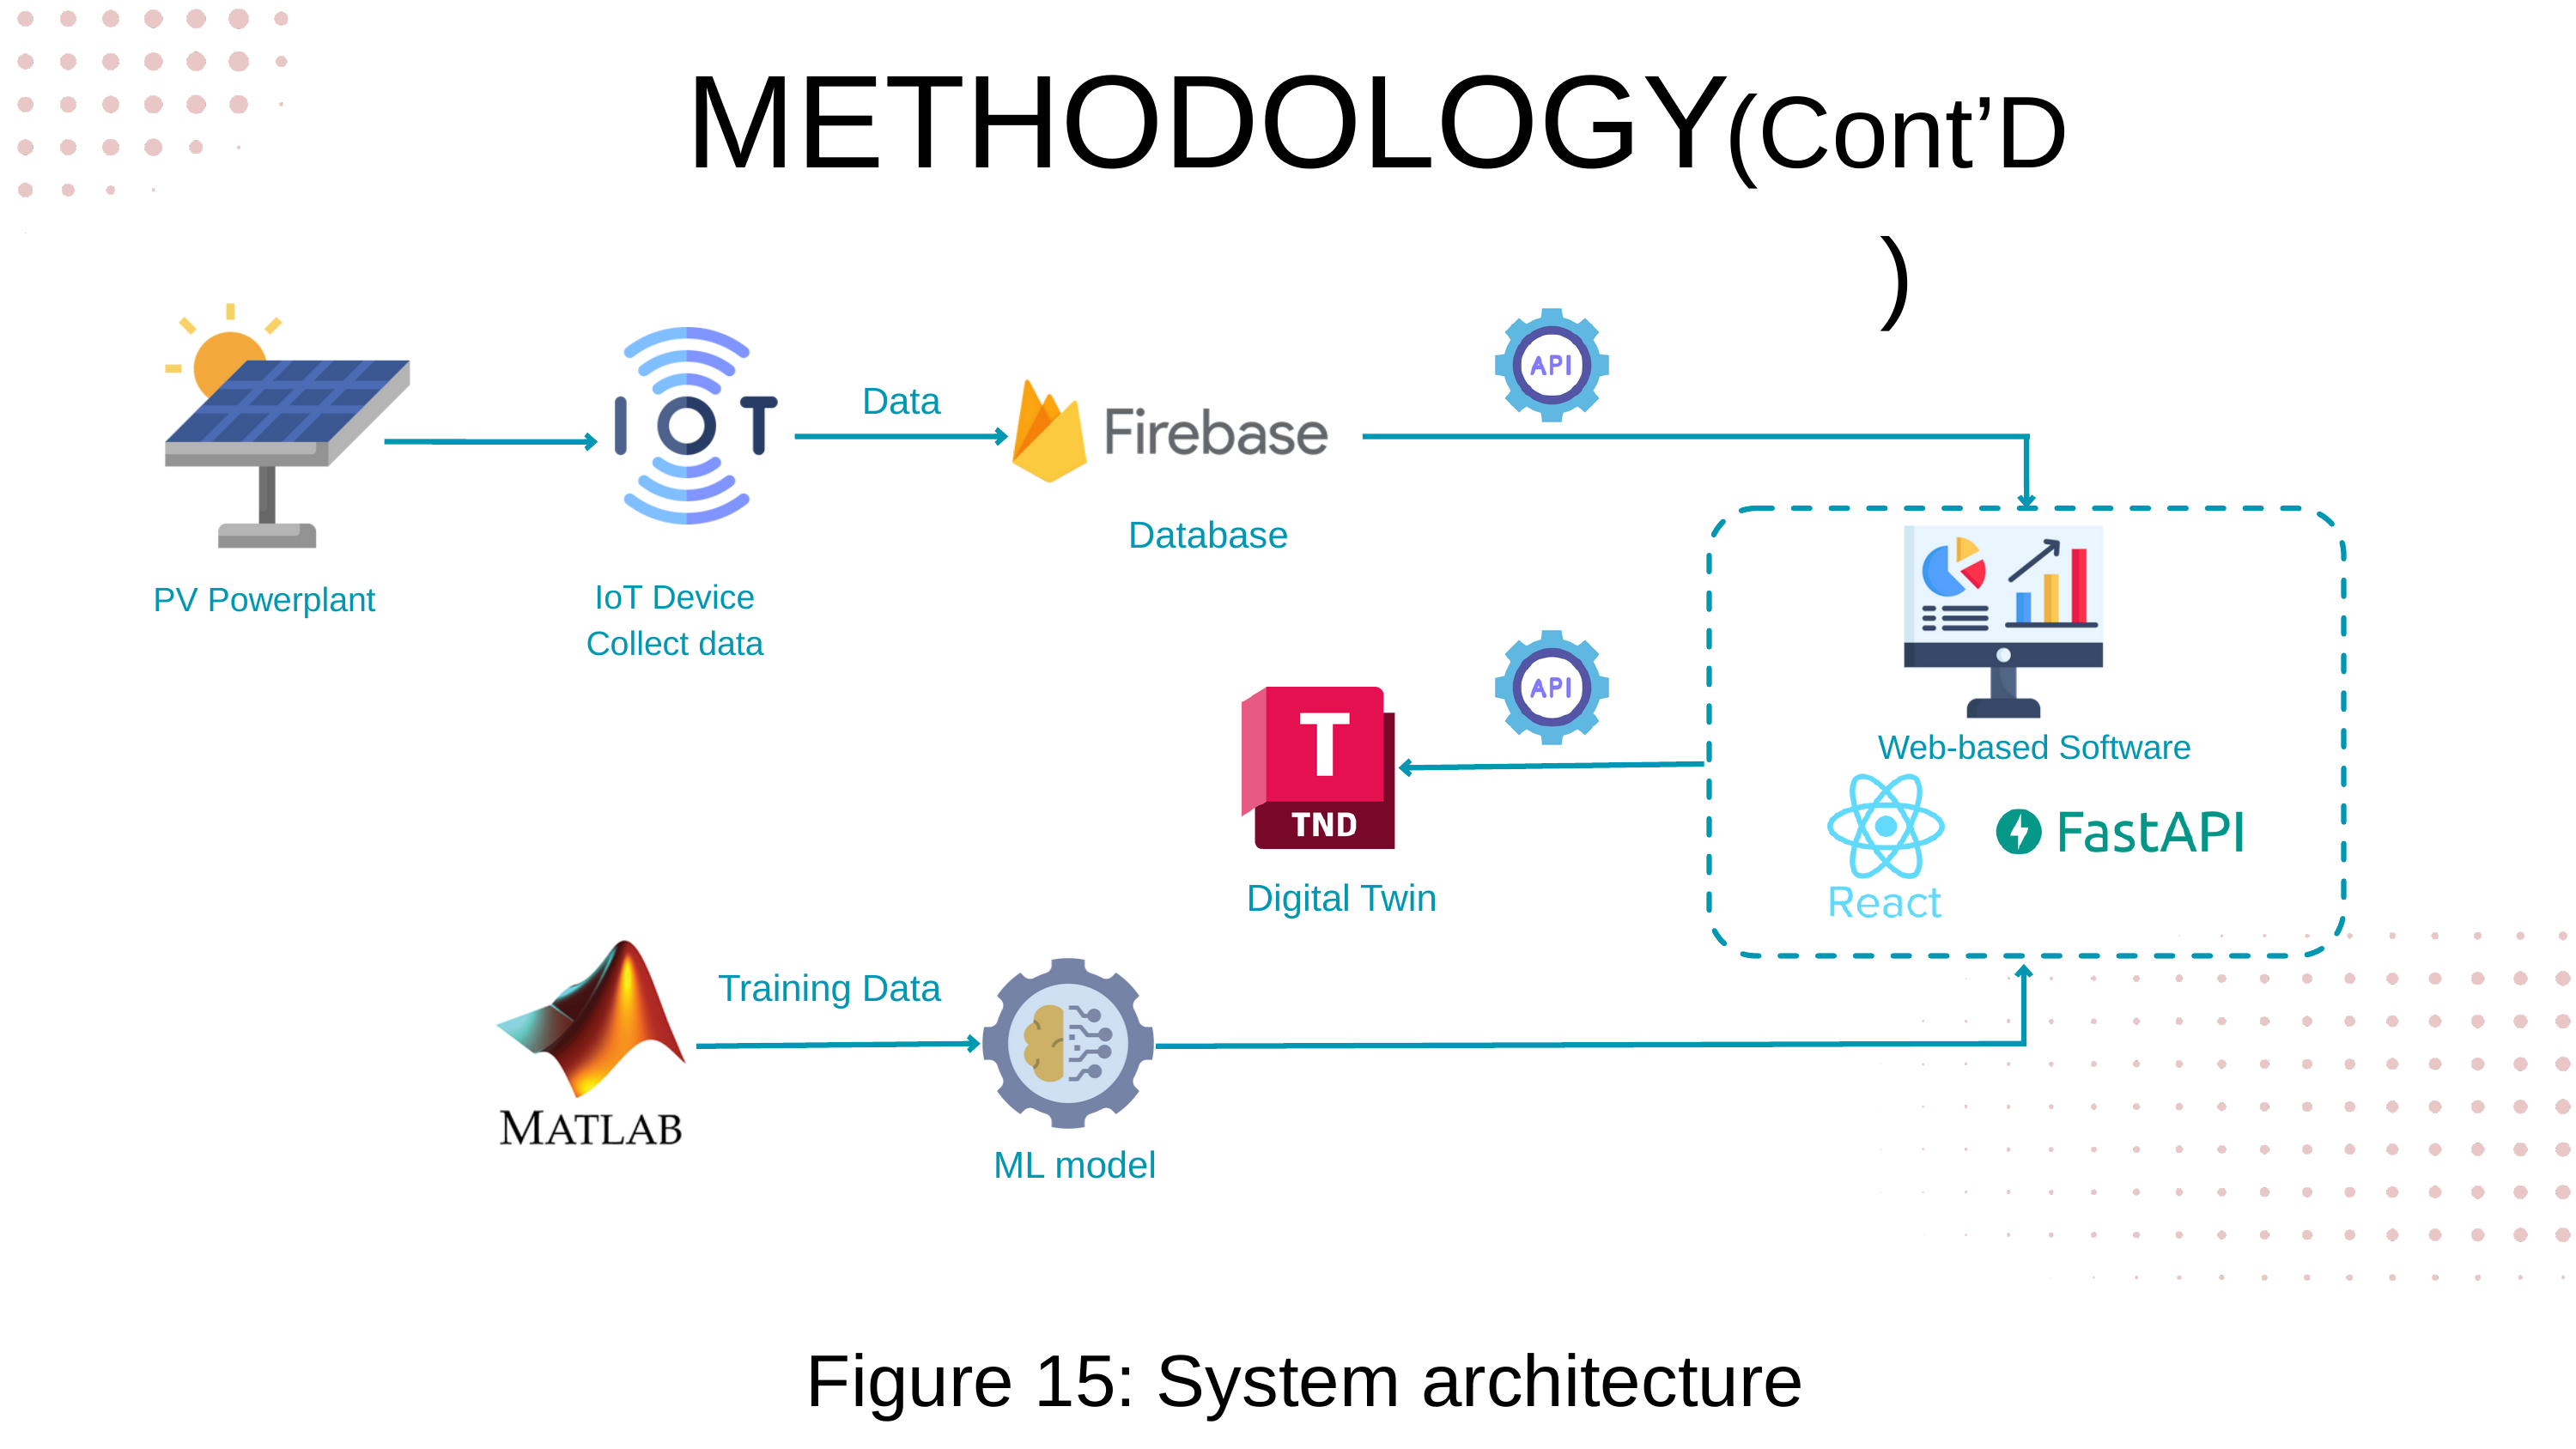

METHODOLOGY
(Cont’D)

Data

Database

IoT Device
Collect data
PV Powerplant

Web-based Software

Digital Twin

Training Data

ML model
Figure 15: System architecture